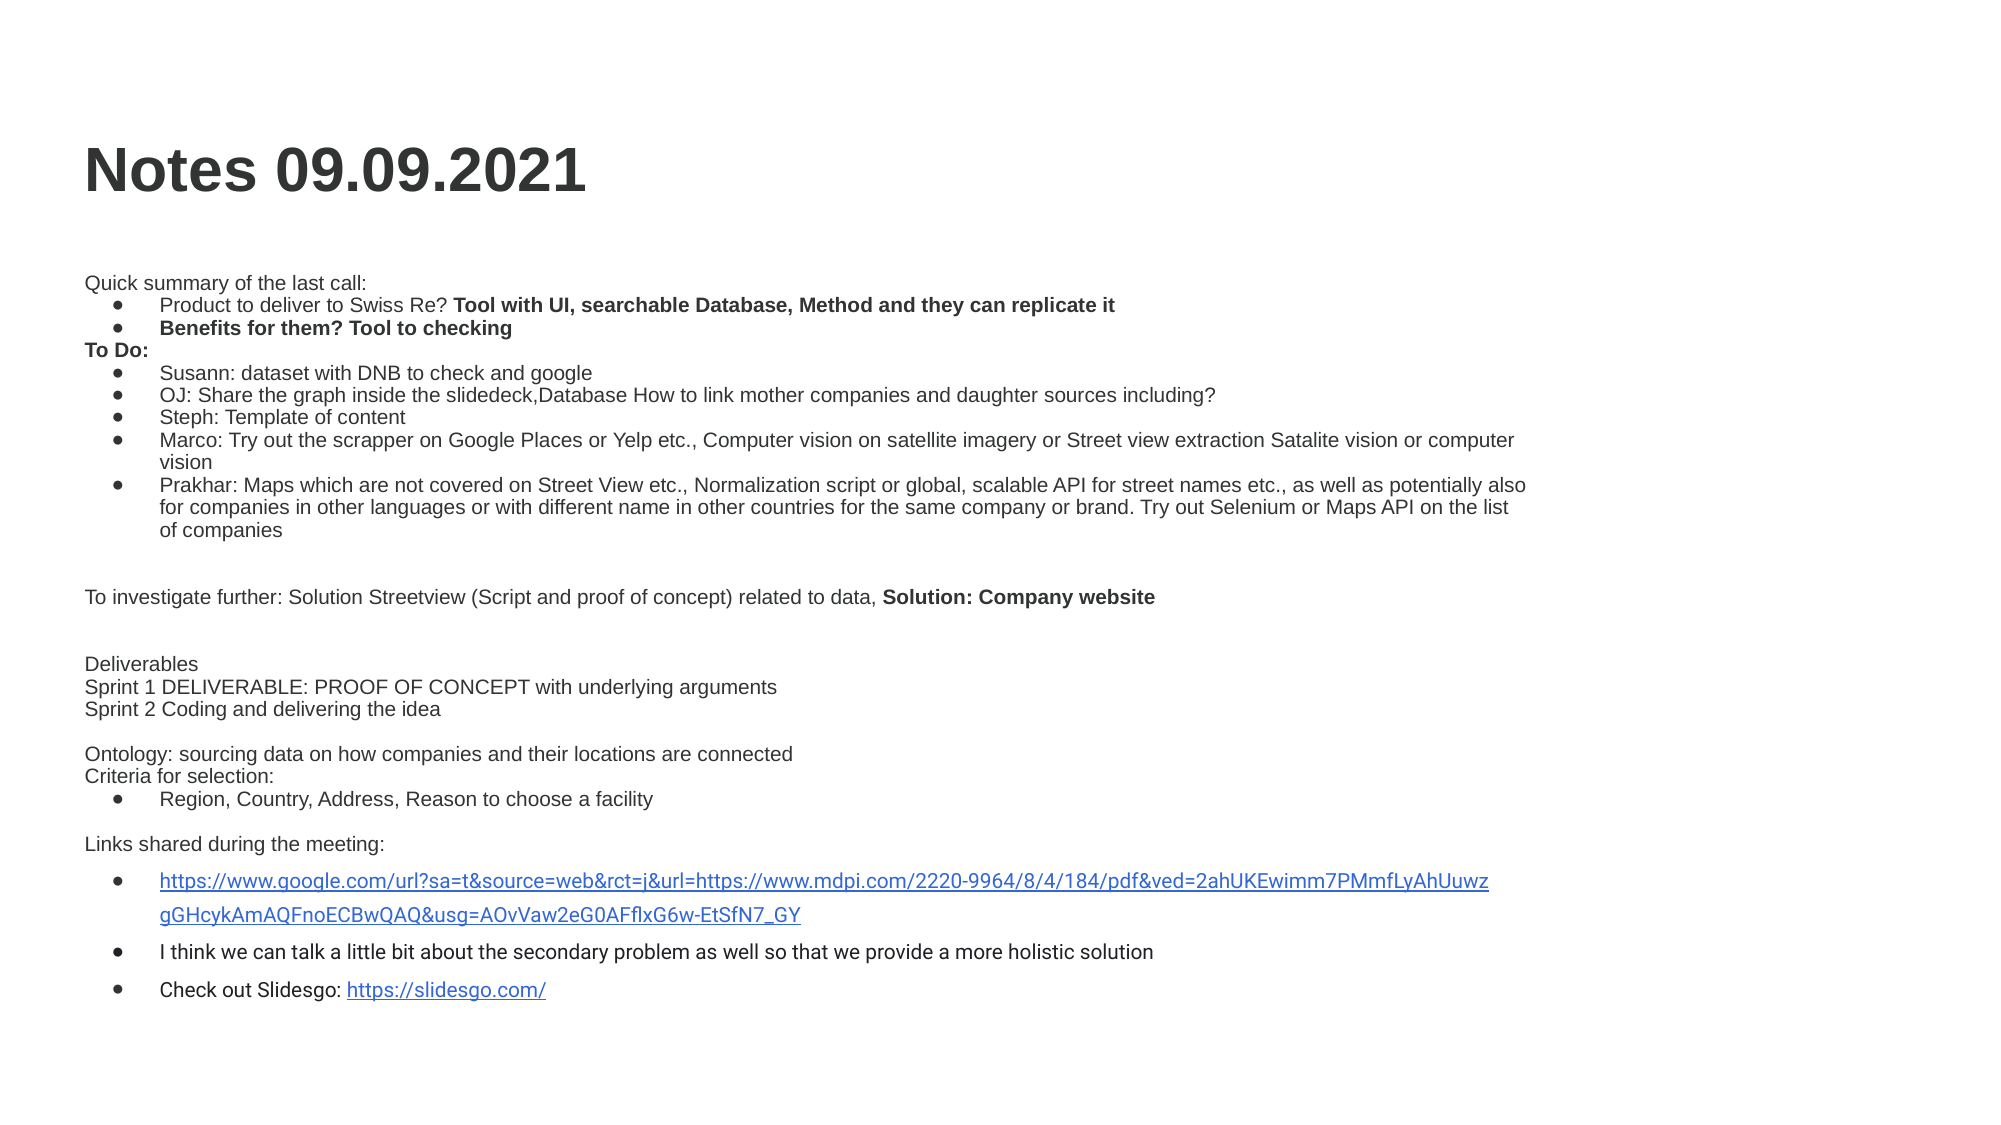

# Notes 09.09.2021

Quick summary of the last call:
Product to deliver to Swiss Re? Tool with UI, searchable Database, Method and they can replicate it
Benefits for them? Tool to checking
To Do:
Susann: dataset with DNB to check and google
OJ: Share the graph inside the slidedeck,Database How to link mother companies and daughter sources including?
Steph: Template of content
Marco: Try out the scrapper on Google Places or Yelp etc., Computer vision on satellite imagery or Street view extraction Satalite vision or computer vision
Prakhar: Maps which are not covered on Street View etc., Normalization script or global, scalable API for street names etc., as well as potentially also for companies in other languages or with different name in other countries for the same company or brand. Try out Selenium or Maps API on the list of companies

To investigate further: Solution Streetview (Script and proof of concept) related to data, Solution: Company website

Deliverables
Sprint 1 DELIVERABLE: PROOF OF CONCEPT with underlying arguments
Sprint 2 Coding and delivering the idea

Ontology: sourcing data on how companies and their locations are connected
Criteria for selection:
Region, Country, Address, Reason to choose a facility

Links shared during the meeting:
https://www.google.com/url?sa=t&source=web&rct=j&url=https://www.mdpi.com/2220-9964/8/4/184/pdf&ved=2ahUKEwimm7PMmfLyAhUuwzgGHcykAmAQFnoECBwQAQ&usg=AOvVaw2eG0AFflxG6w-EtSfN7_GY
I think we can talk a little bit about the secondary problem as well so that we provide a more holistic solution
Check out Slidesgo: https://slidesgo.com/